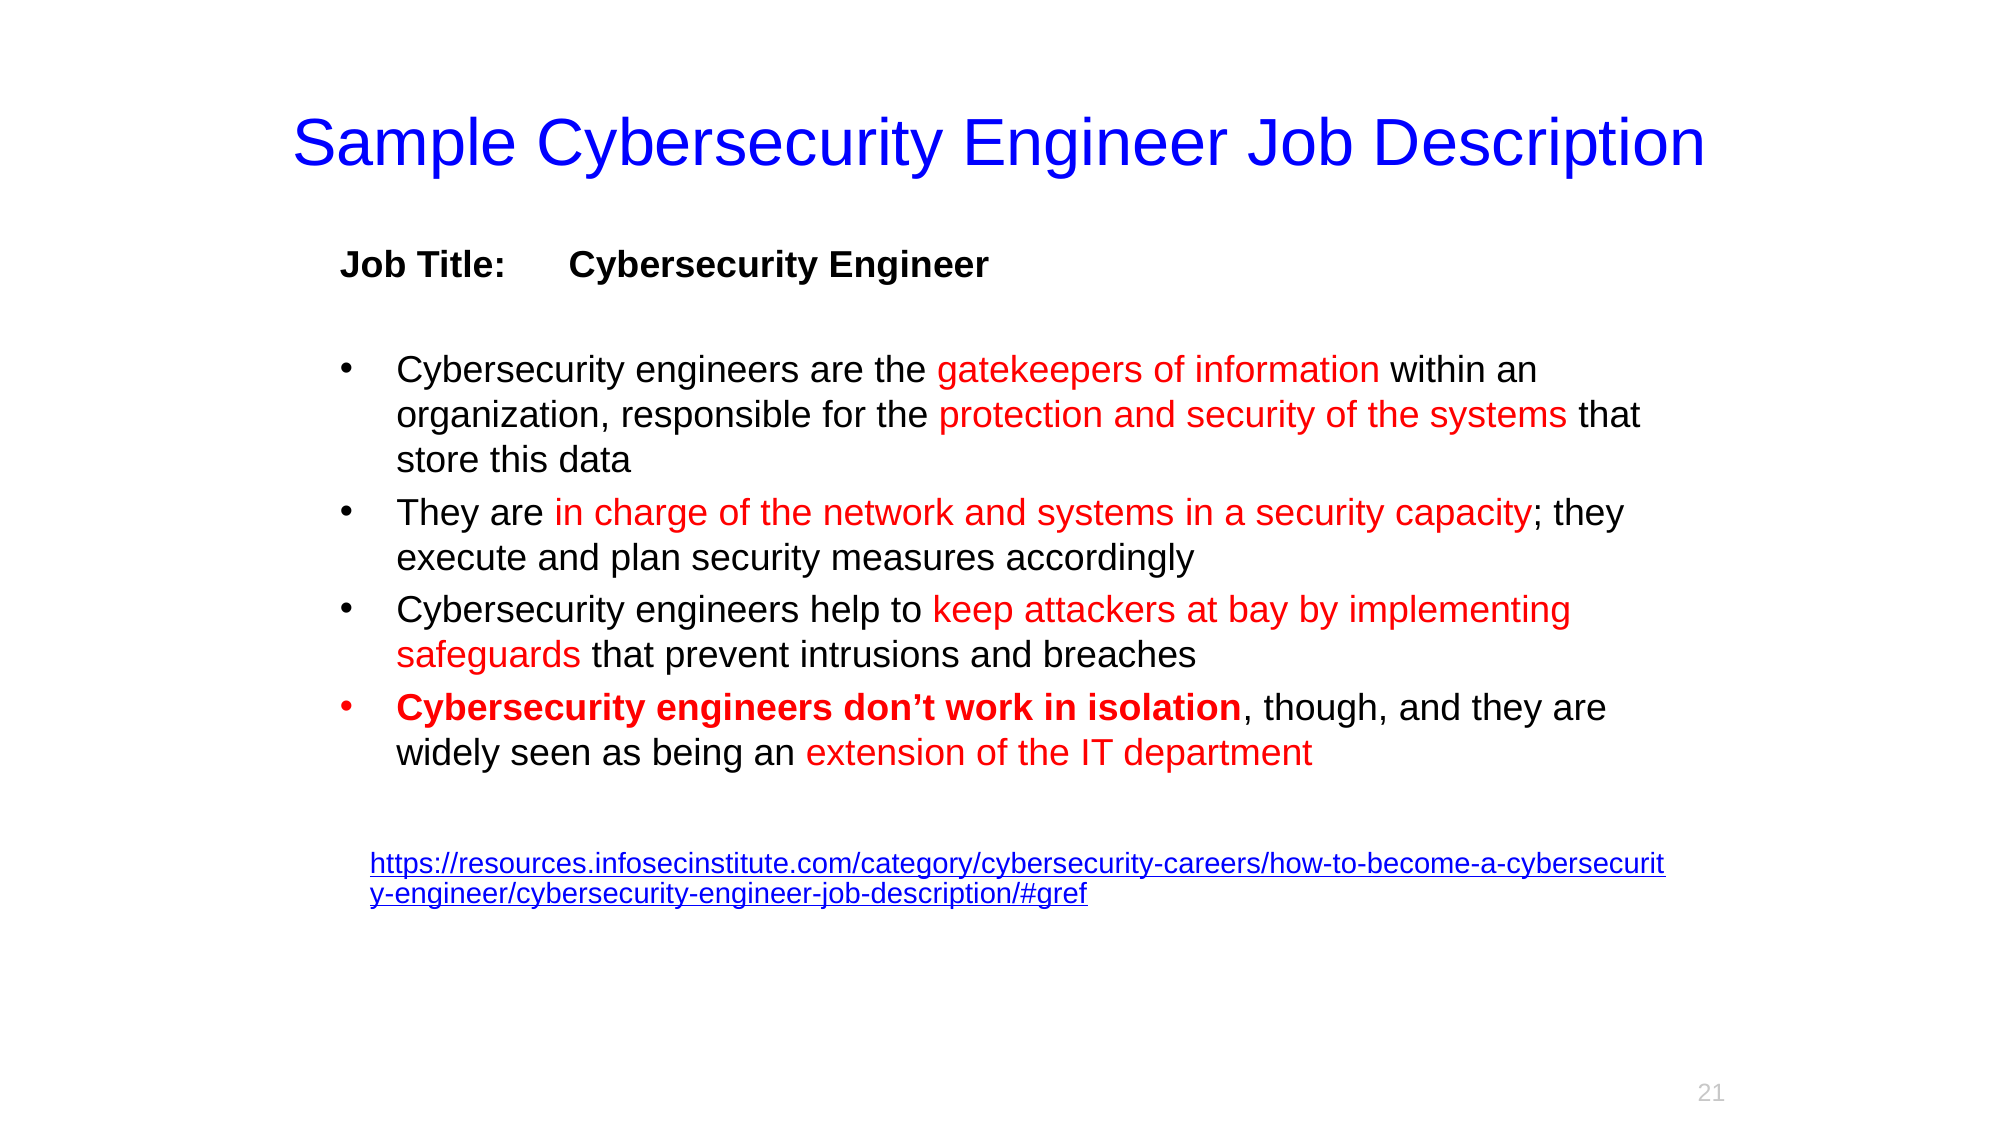

# Sample Cybersecurity Engineer Job Description
Job Title:      Cybersecurity Engineer

Cybersecurity engineers are the gatekeepers of information within an organization, responsible for the protection and security of the systems that store this data
They are in charge of the network and systems in a security capacity; they execute and plan security measures accordingly
Cybersecurity engineers help to keep attackers at bay by implementing safeguards that prevent intrusions and breaches
Cybersecurity engineers don’t work in isolation, though, and they are widely seen as being an extension of the IT department

https://resources.infosecinstitute.com/category/cybersecurity-careers/how-to-become-a-cybersecurity-engineer/cybersecurity-engineer-job-description/#gref
21